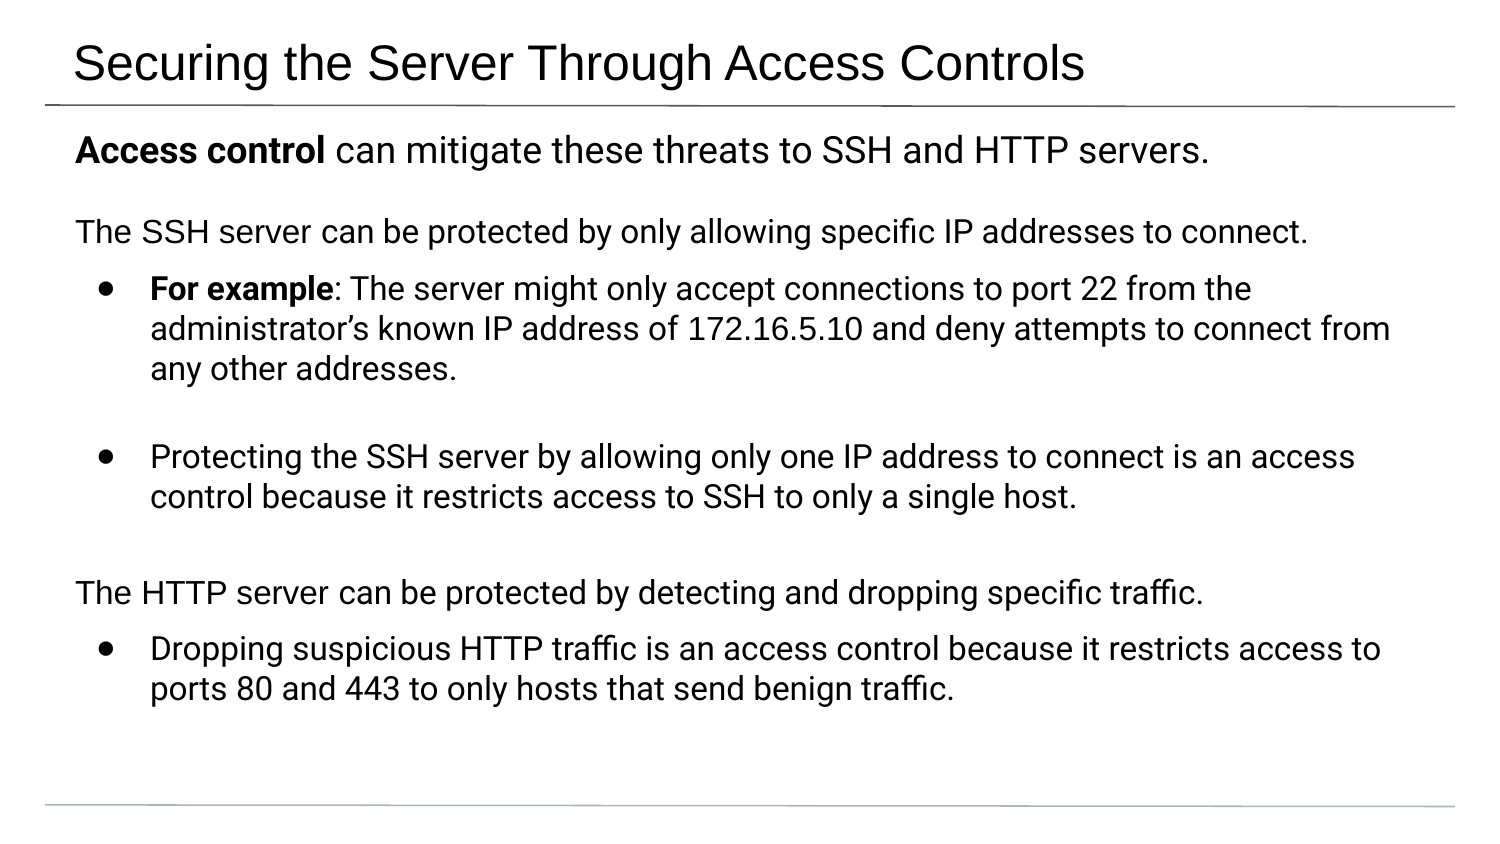

# Securing the Server Through Access Controls
Access control can mitigate these threats to SSH and HTTP servers.
The SSH server can be protected by only allowing specific IP addresses to connect.
For example: The server might only accept connections to port 22 from the administrator’s known IP address of 172.16.5.10 and deny attempts to connect from any other addresses.

Protecting the SSH server by allowing only one IP address to connect is an access control because it restricts access to SSH to only a single host.

The HTTP server can be protected by detecting and dropping specific traffic.
Dropping suspicious HTTP traffic is an access control because it restricts access to ports 80 and 443 to only hosts that send benign traffic.